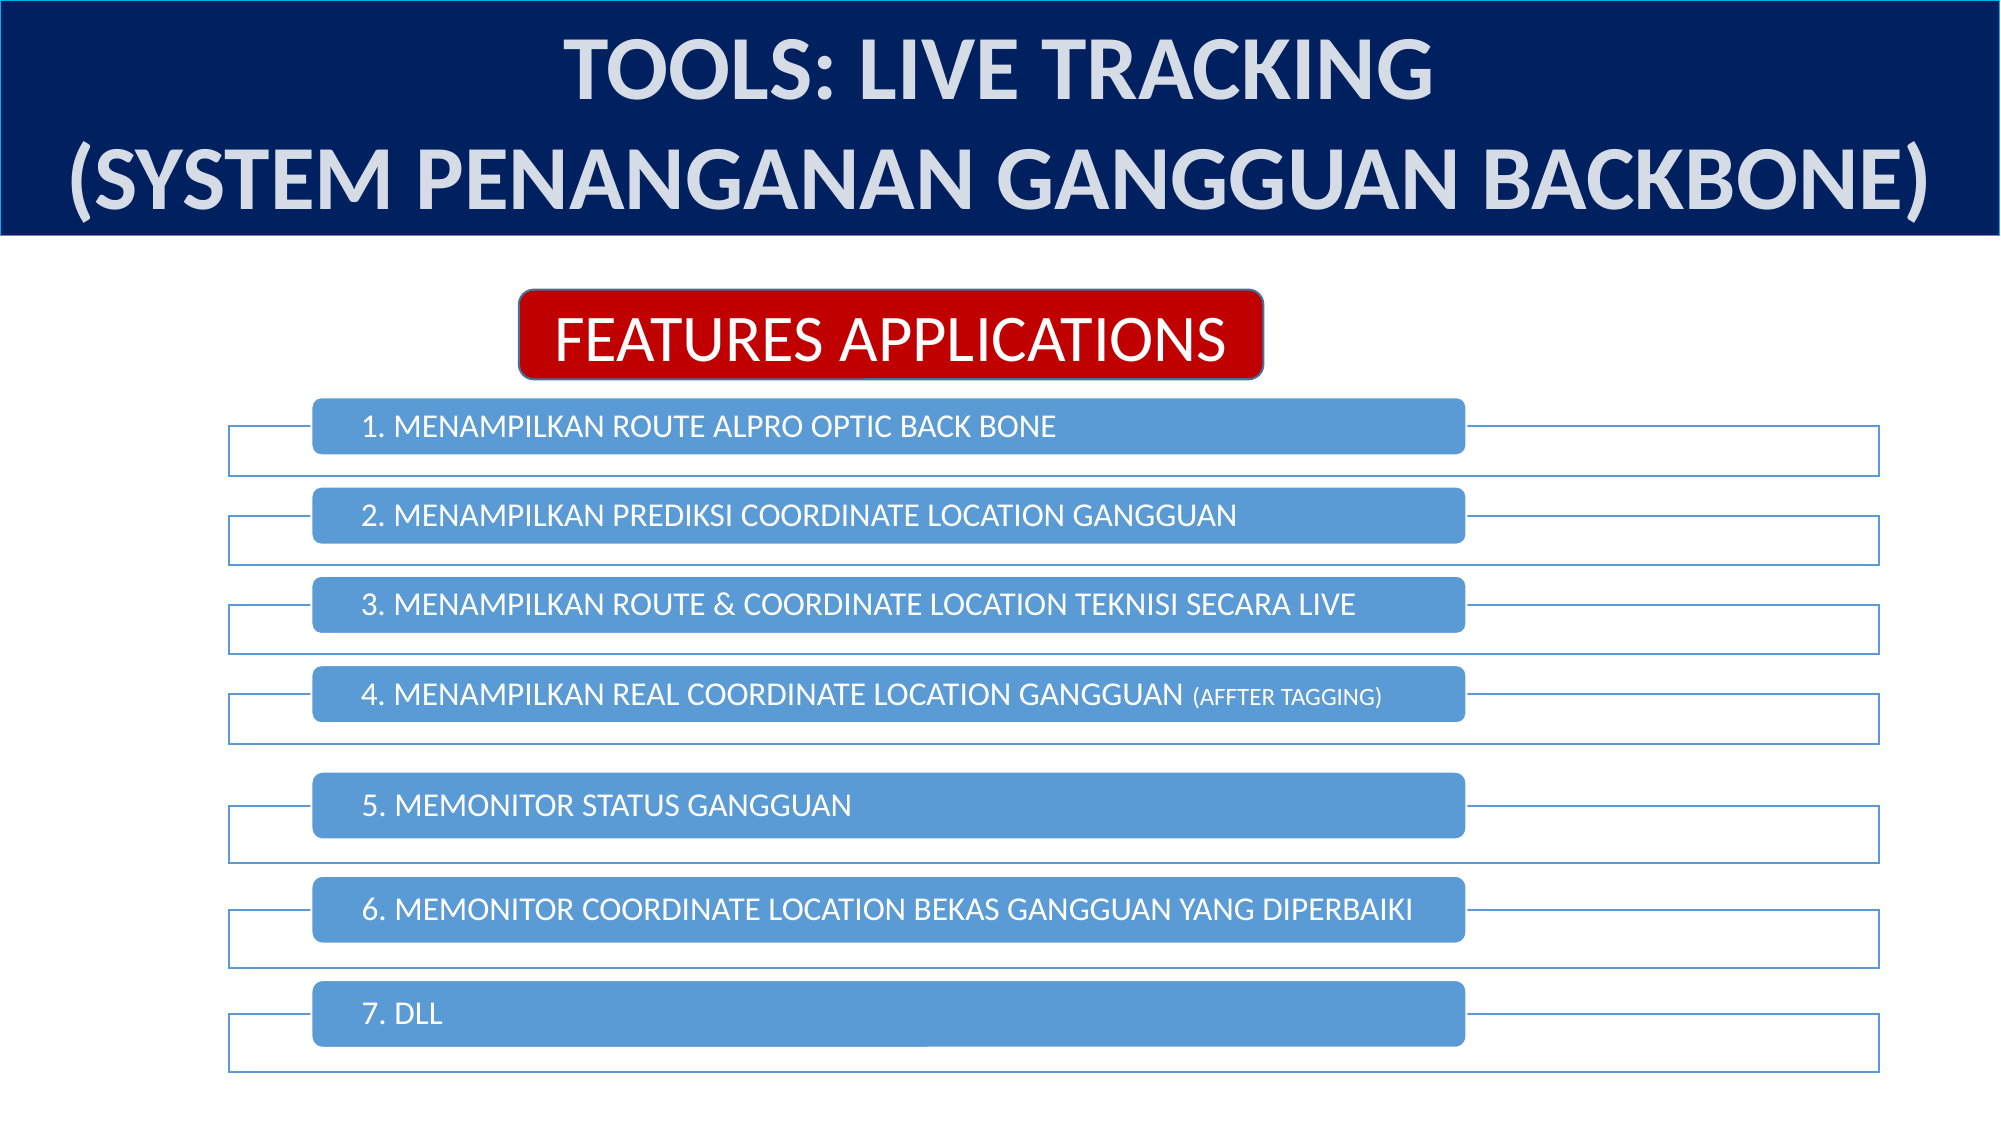

TOOLS: LIVE TRACKING
(SYSTEM PENANGANAN GANGGUAN BACKBONE)
FEATURES APPLICATIONS
1. MENAMPILKAN ROUTE ALPRO OPTIC BACK BONE
2. MENAMPILKAN PREDIKSI COORDINATE LOCATION GANGGUAN
3. MENAMPILKAN ROUTE & COORDINATE LOCATION TEKNISI SECARA LIVE
4. MENAMPILKAN REAL COORDINATE LOCATION GANGGUAN (AFFTER TAGGING)
5. MEMONITOR STATUS GANGGUAN
6. MEMONITOR COORDINATE LOCATION BEKAS GANGGUAN YANG DIPERBAIKI
7. DLL